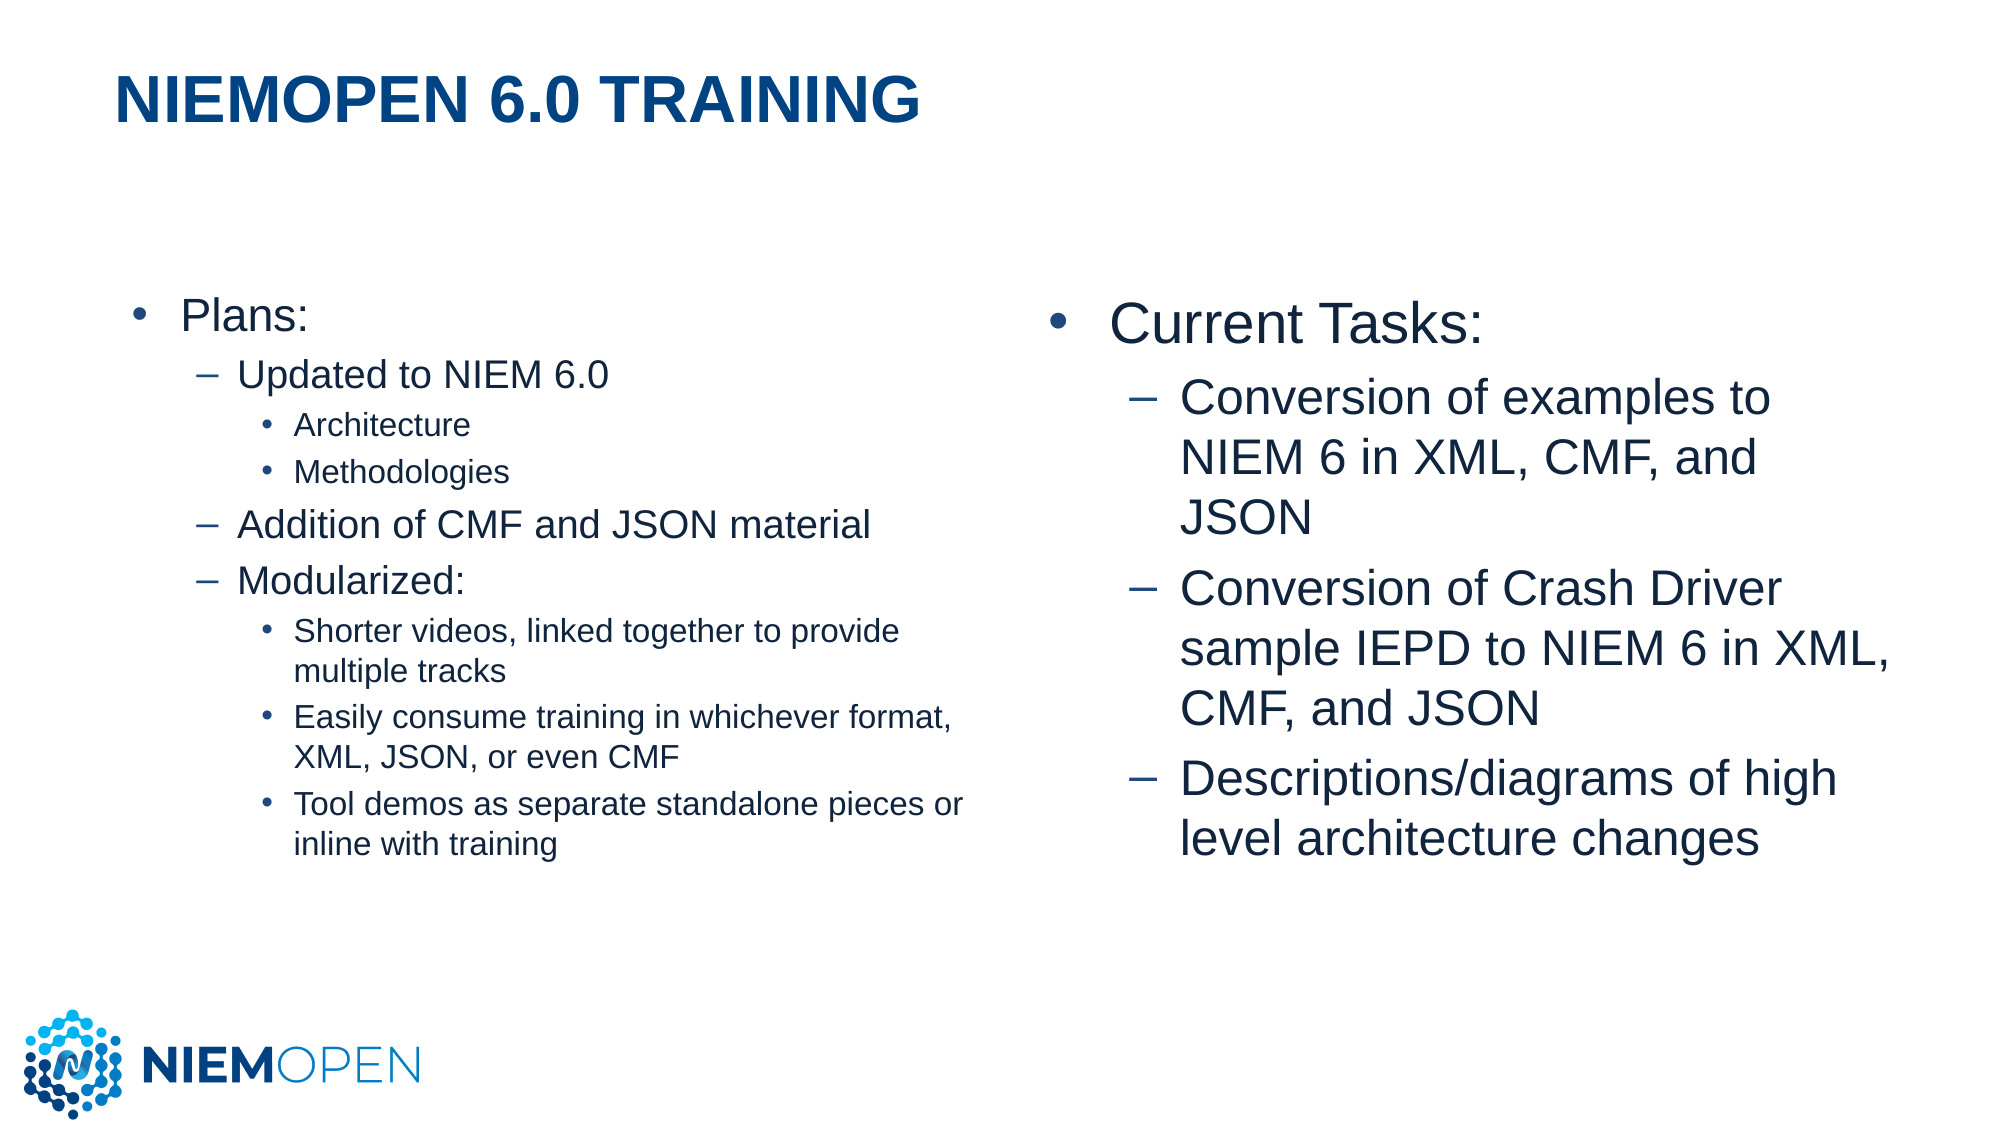

# NIEMOpen 6.0 Training
Plans:
Updated to NIEM 6.0
Architecture
Methodologies
Addition of CMF and JSON material
Modularized:
Shorter videos, linked together to provide multiple tracks
Easily consume training in whichever format, XML, JSON, or even CMF
Tool demos as separate standalone pieces or inline with training

Current Tasks:
Conversion of examples to NIEM 6 in XML, CMF, and JSON
Conversion of Crash Driver sample IEPD to NIEM 6 in XML, CMF, and JSON
Descriptions/diagrams of high level architecture changes